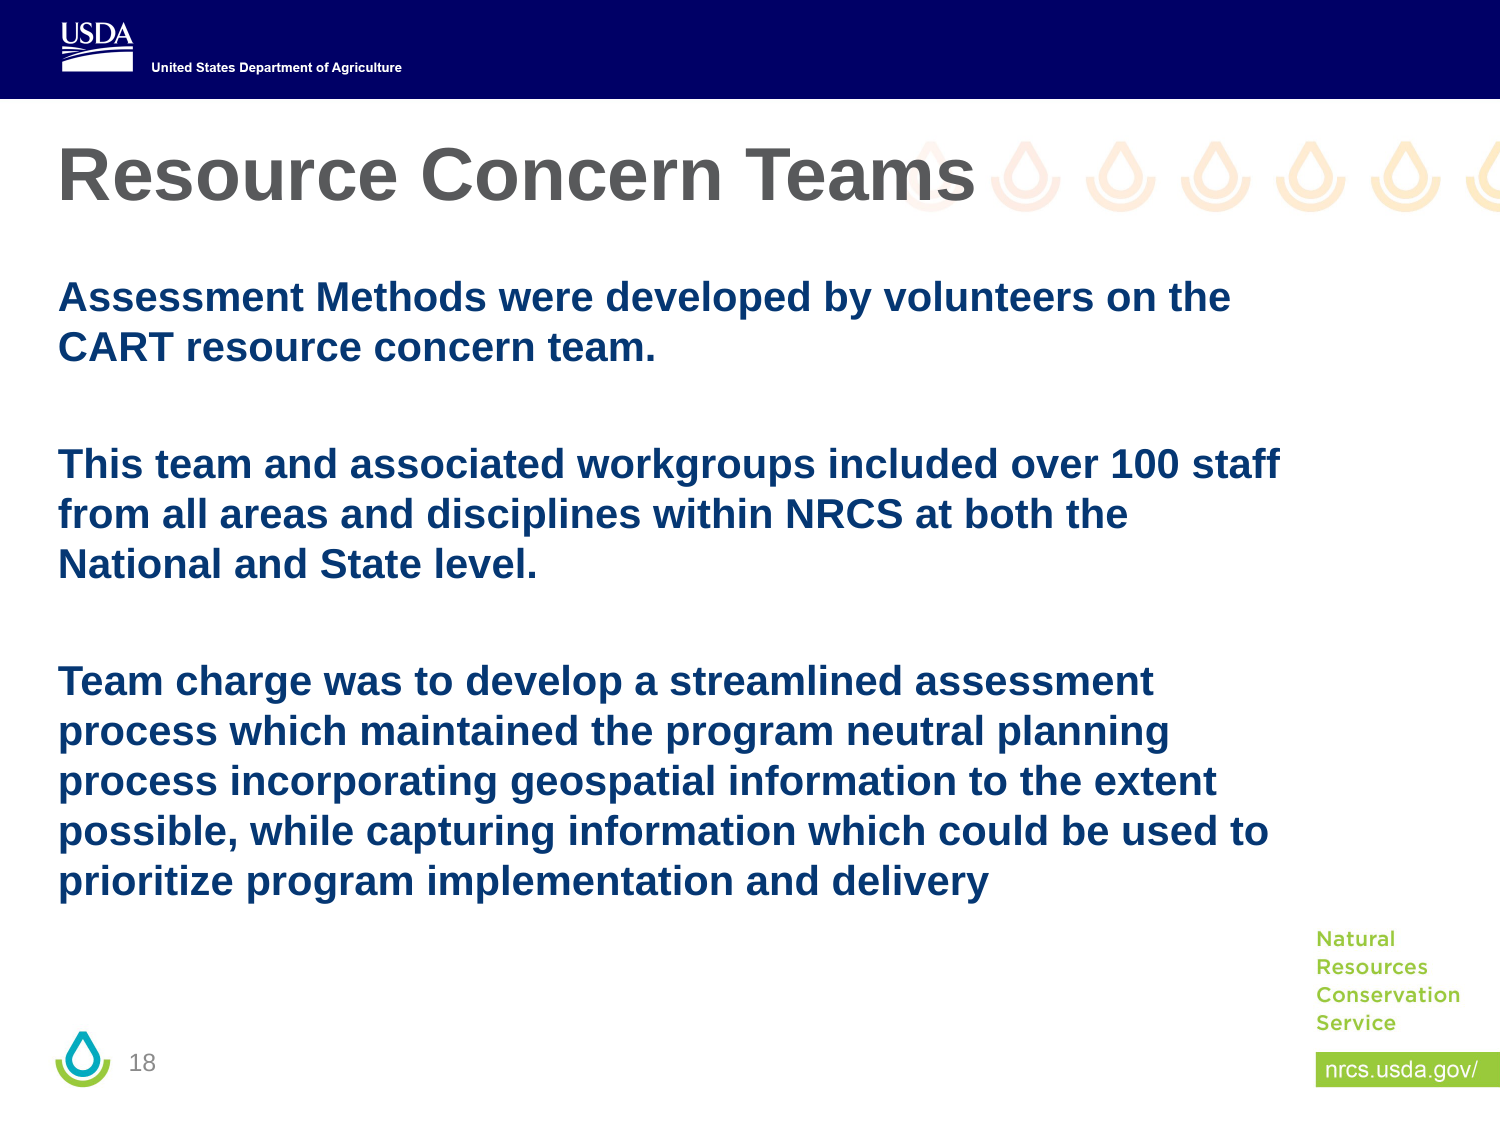

# Resource Concern Teams
Assessment Methods were developed by volunteers on the CART resource concern team.

This team and associated workgroups included over 100 staff from all areas and disciplines within NRCS at both the National and State level.

Team charge was to develop a streamlined assessment process which maintained the program neutral planning process incorporating geospatial information to the extent possible, while capturing information which could be used to prioritize program implementation and delivery
18